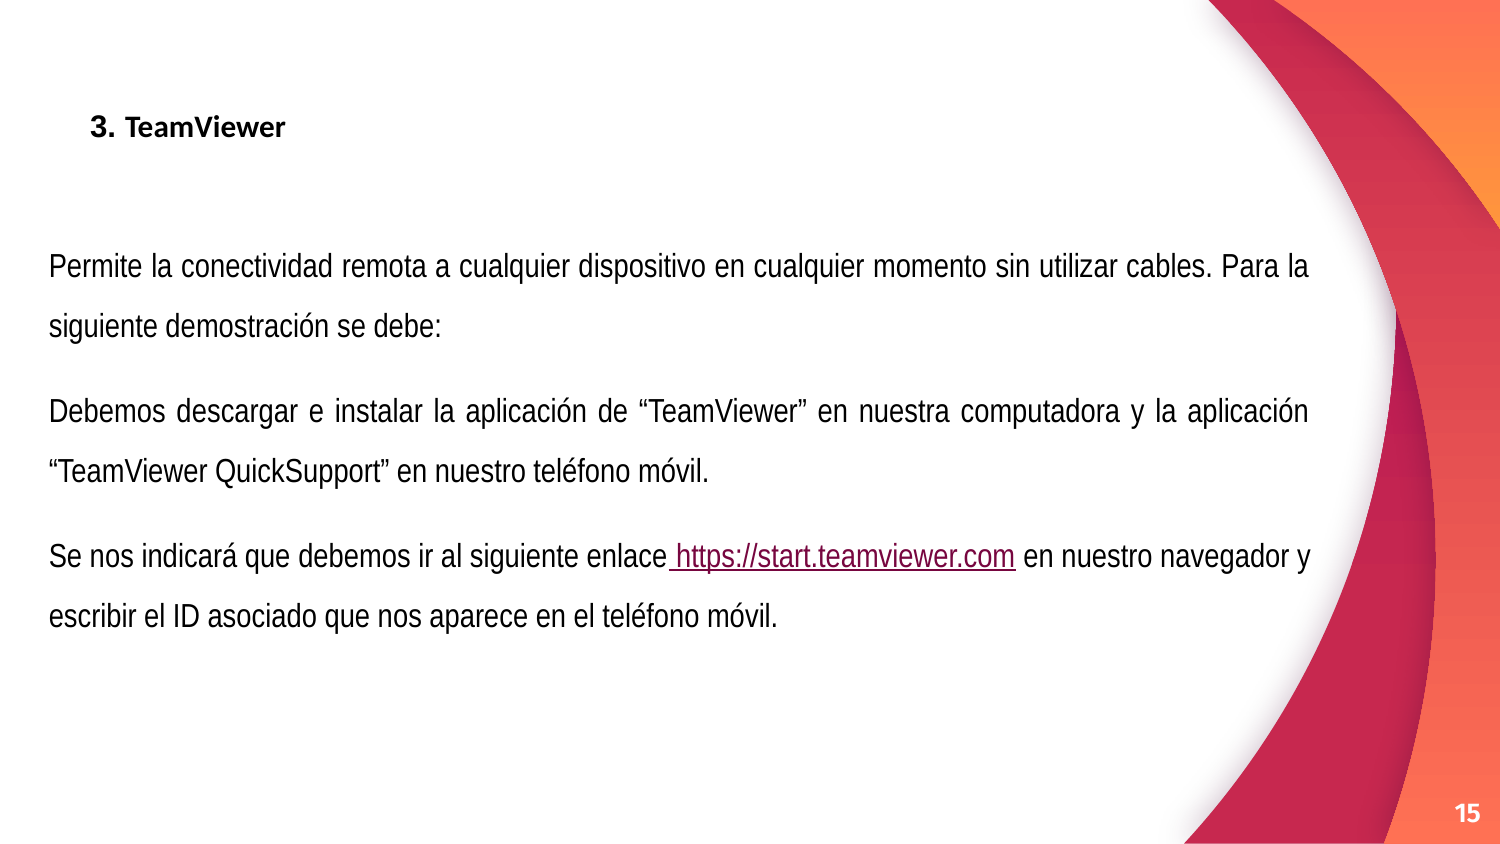

3. TeamViewer
Permite la conectividad remota a cualquier dispositivo en cualquier momento sin utilizar cables. Para la siguiente demostración se debe:
Debemos descargar e instalar la aplicación de “TeamViewer” en nuestra computadora y la aplicación “TeamViewer QuickSupport” en nuestro teléfono móvil.
Se nos indicará que debemos ir al siguiente enlace https://start.teamviewer.com en nuestro navegador y escribir el ID asociado que nos aparece en el teléfono móvil.
15